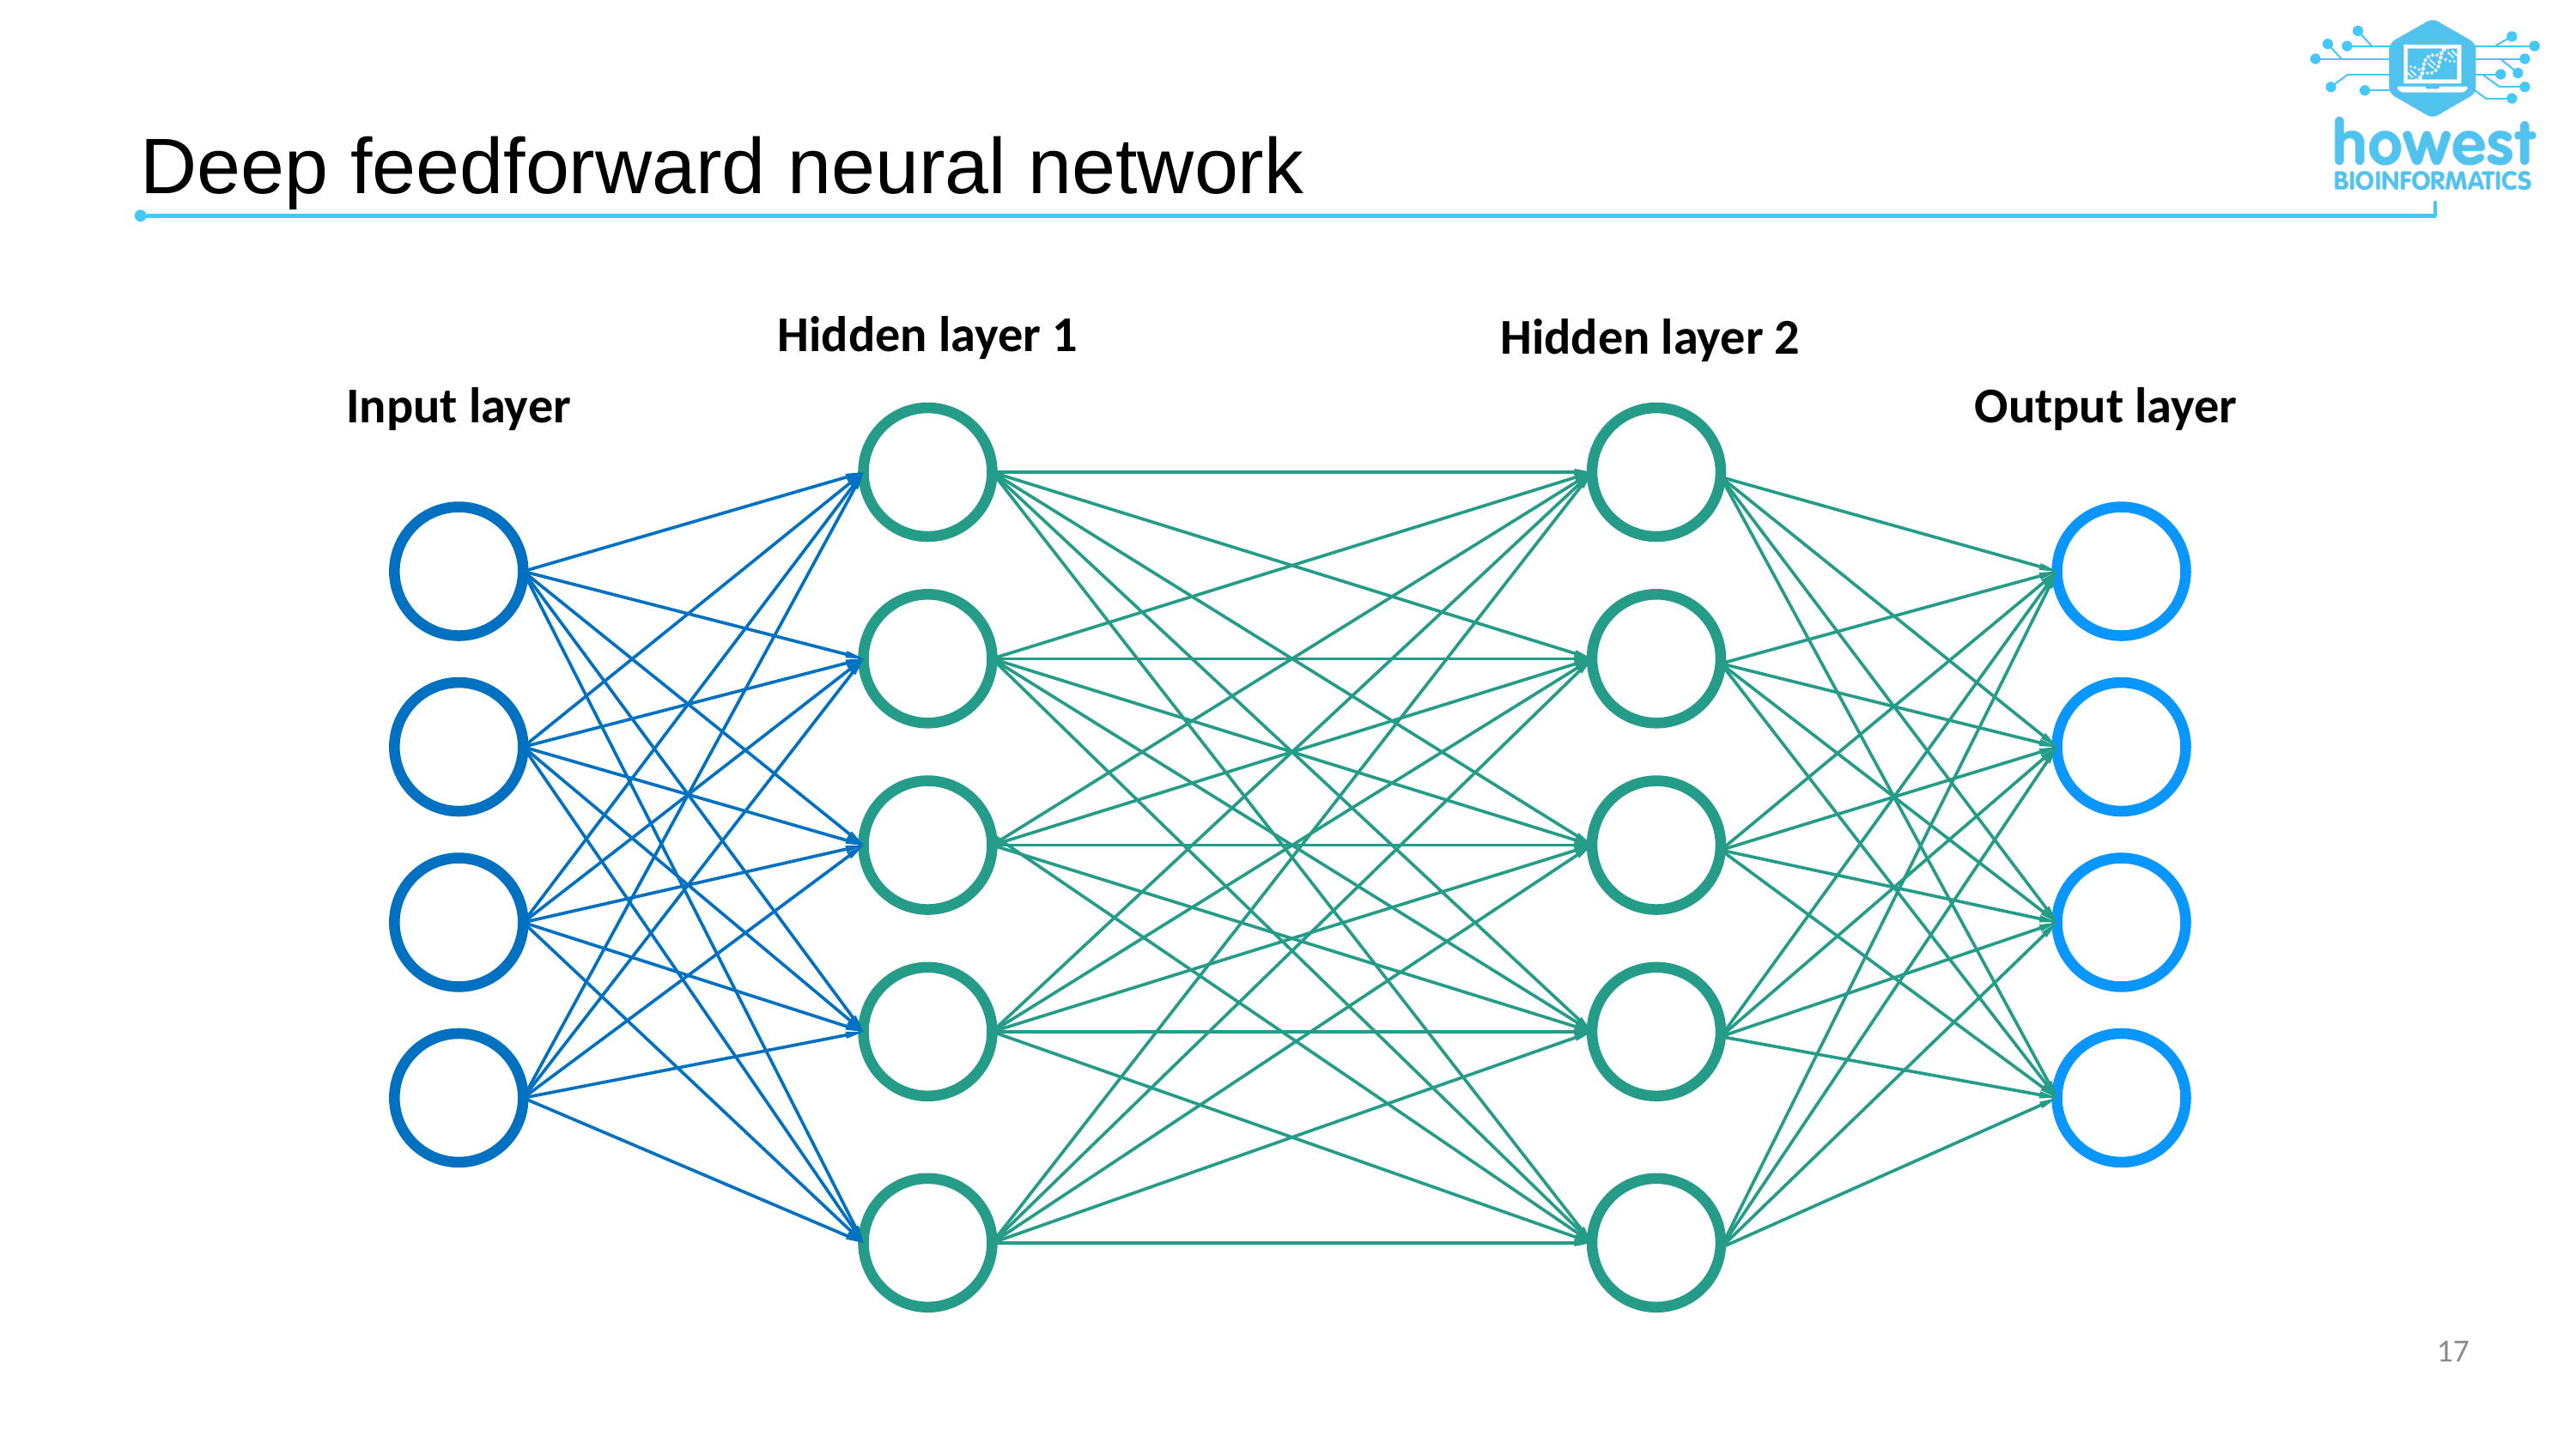

# Deep feedforward neural network

Hidden layer 1
Hidden layer 2
Input layer
Output layer

17